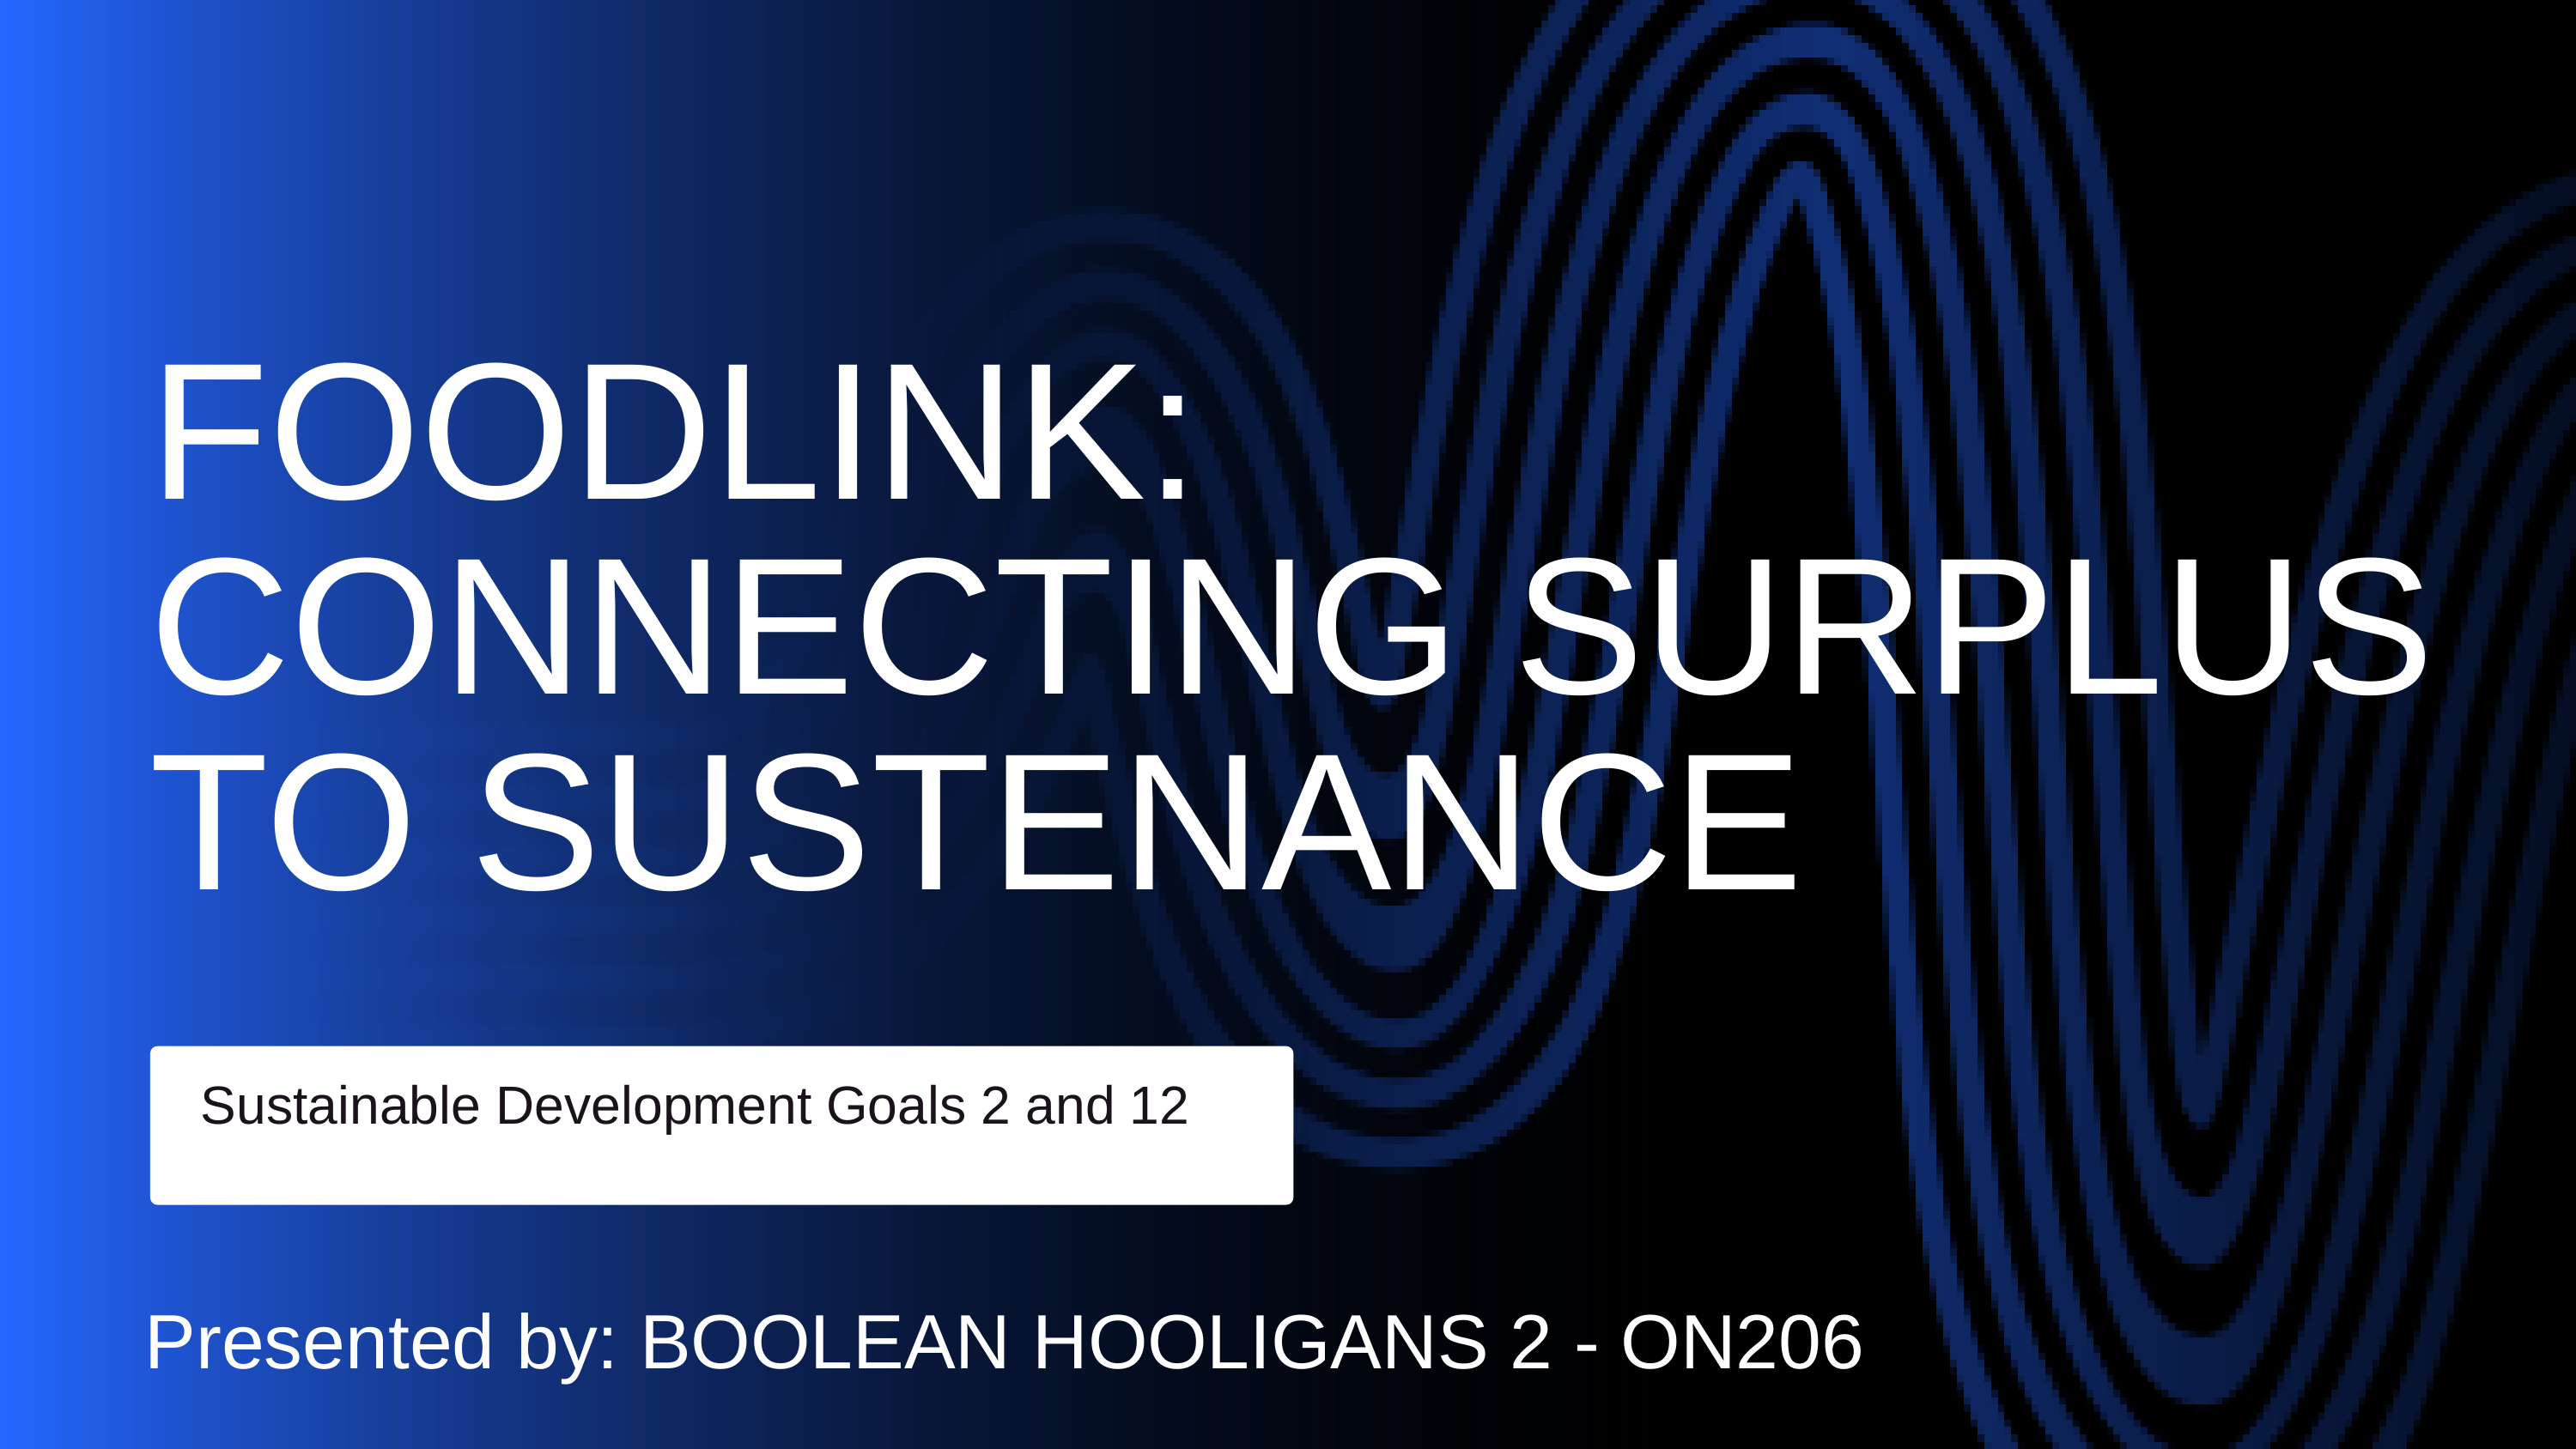

FOODLINK: CONNECTING SURPLUS TO SUSTENANCE

 Sustainable Development Goals 2 and 12
| Presented by: BOOLEAN HOOLIGANS 2 - ON206 |  |
| --- | --- |